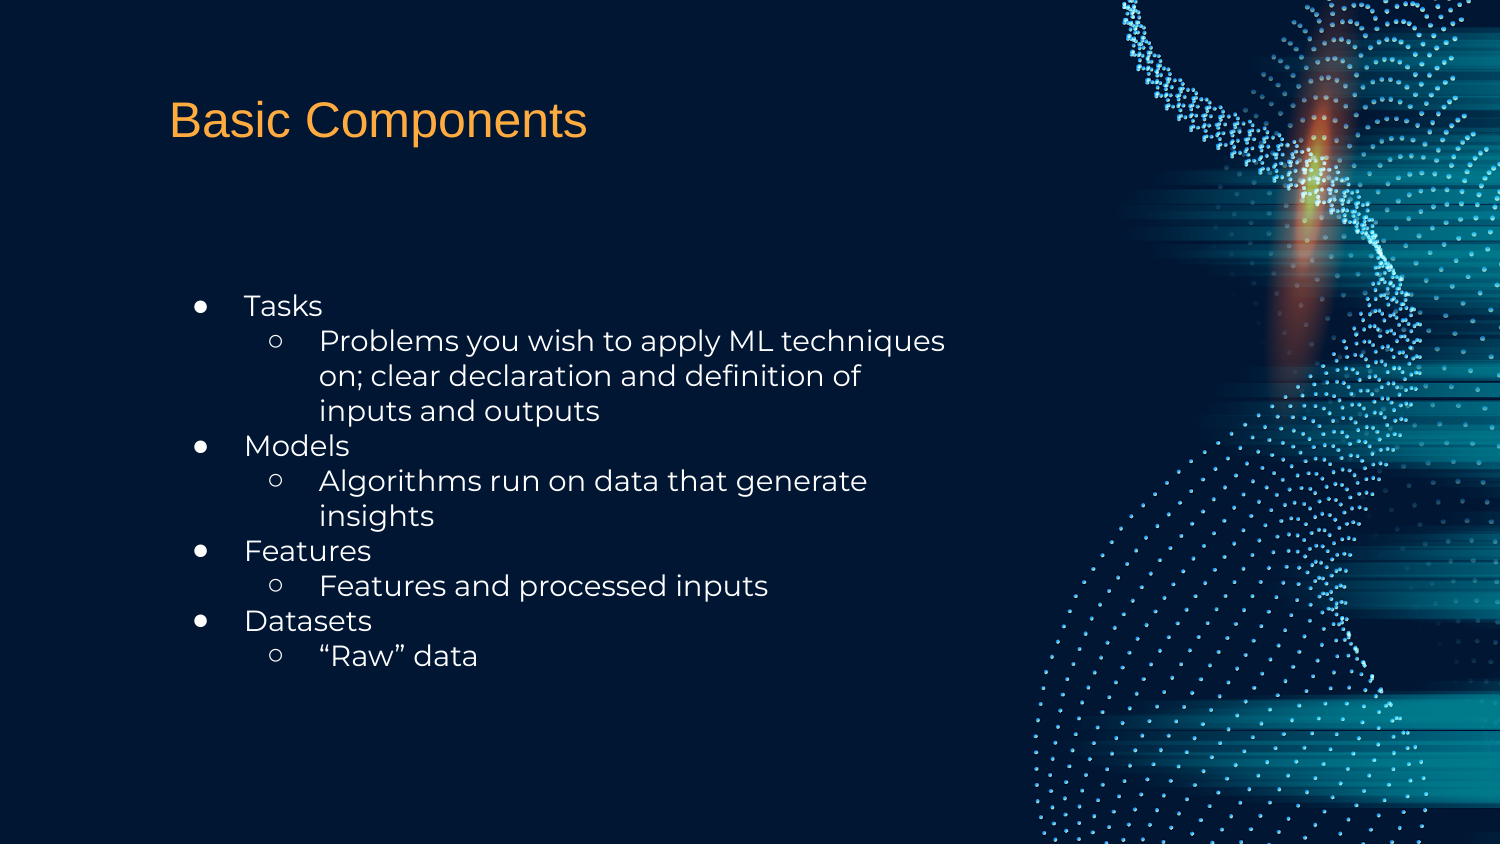

# Basic Components
Tasks
Problems you wish to apply ML techniques on; clear declaration and definition of inputs and outputs
Models
Algorithms run on data that generate insights
Features
Features and processed inputs
Datasets
“Raw” data